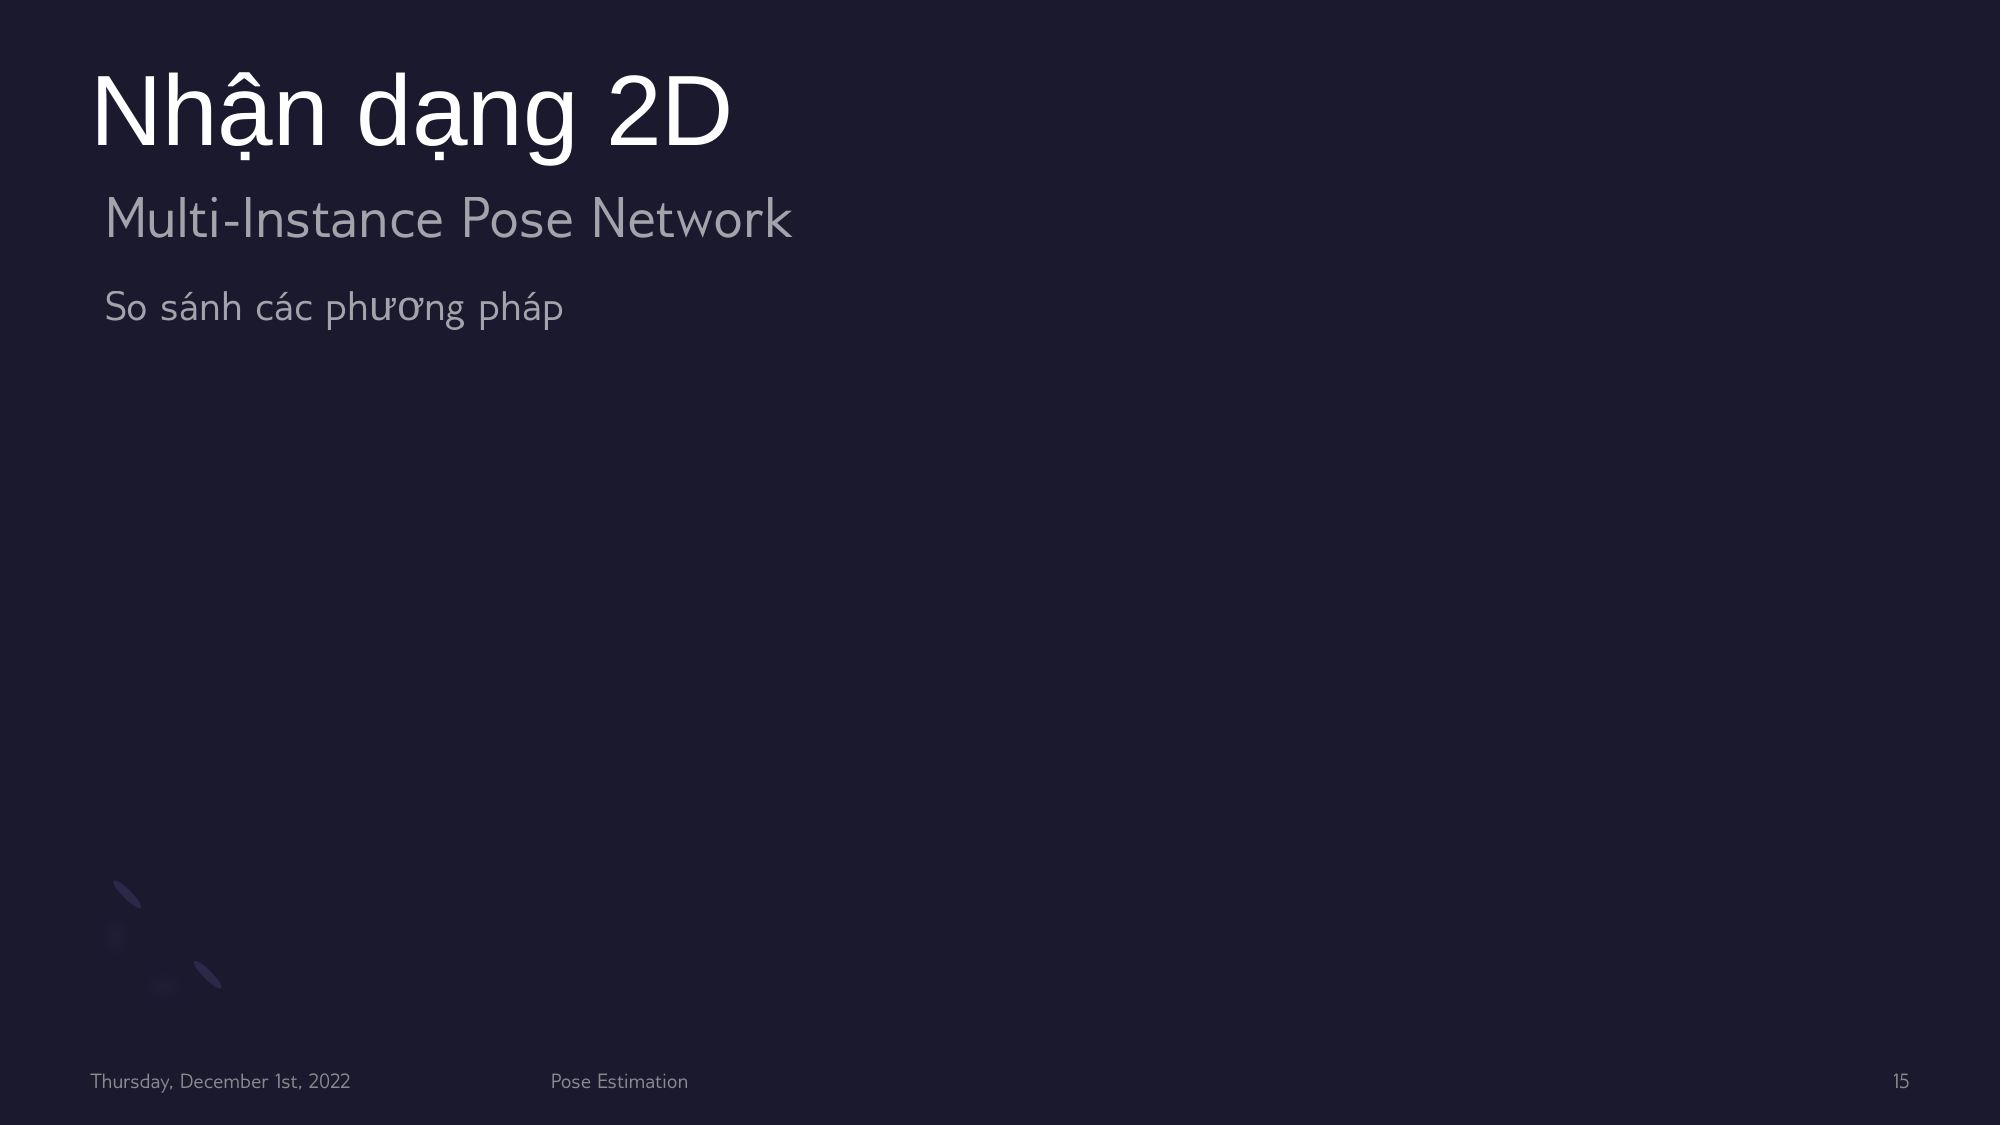

# Nhận dạng 2D
Multi-Instance Pose Network
So sánh các phương pháp

Thursday, December 1st, 2022
Pose Estimation
15